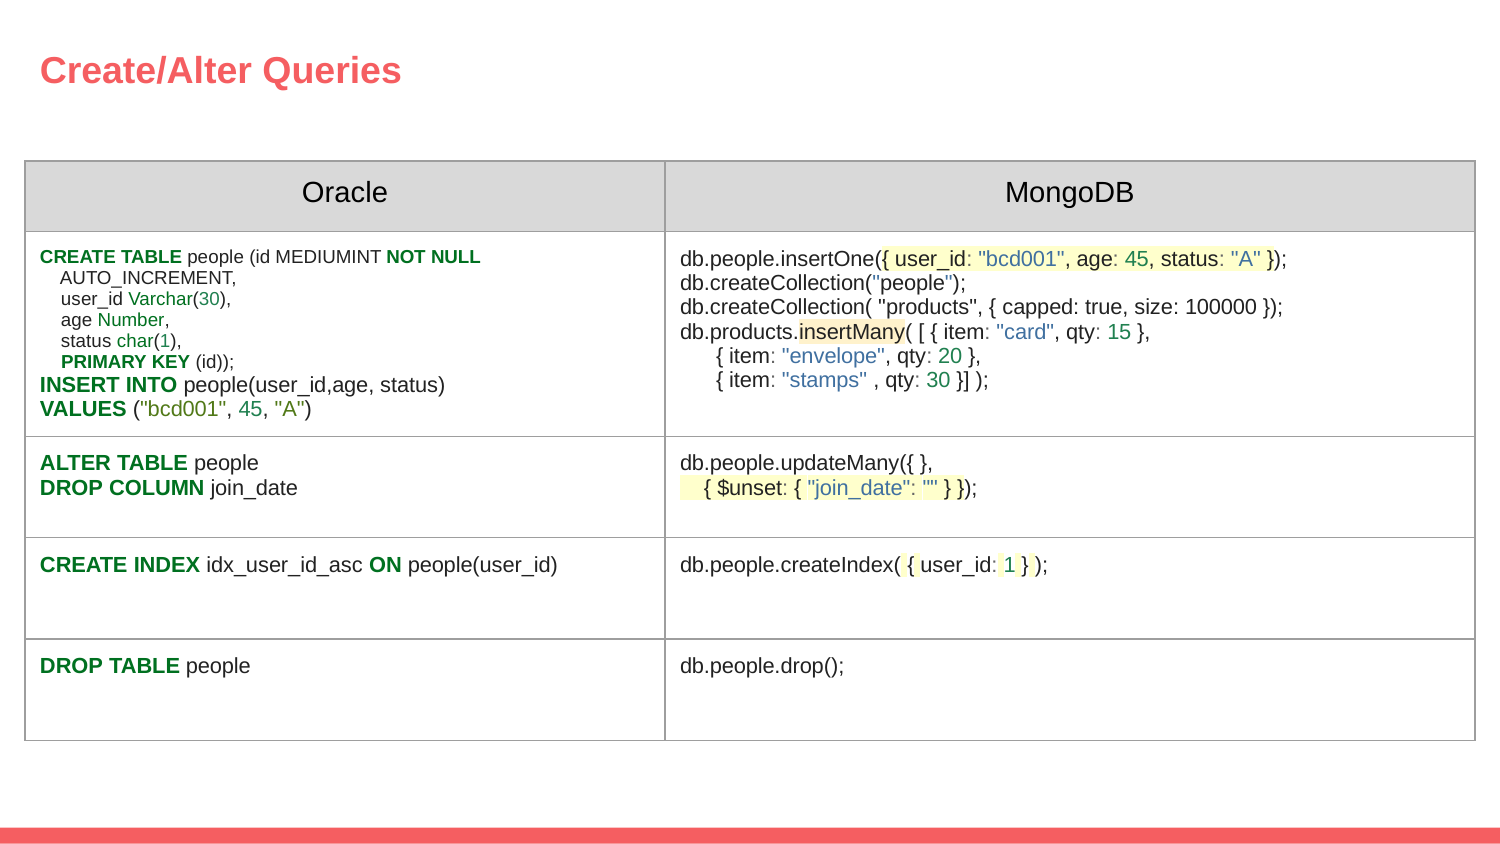

# Create/Alter Queries
| Oracle | MongoDB |
| --- | --- |
| CREATE TABLE people (id MEDIUMINT NOT NULL AUTO\_INCREMENT, user\_id Varchar(30), age Number, status char(1), PRIMARY KEY (id)); INSERT INTO people(user\_id,age, status) VALUES ("bcd001", 45, "A") | db.people.insertOne({ user\_id: "bcd001", age: 45, status: "A" }); db.createCollection("people"); db.createCollection( "products", { capped: true, size: 100000 }); db.products.insertMany( [ { item: "card", qty: 15 }, { item: "envelope", qty: 20 }, { item: "stamps" , qty: 30 }] ); |
| ALTER TABLE people DROP COLUMN join\_date | db.people.updateMany({ }, { $unset: { "join\_date": "" } }); |
| CREATE INDEX idx\_user\_id\_asc ON people(user\_id) | db.people.createIndex( { user\_id: 1 } ); |
| DROP TABLE people | db.people.drop(); |